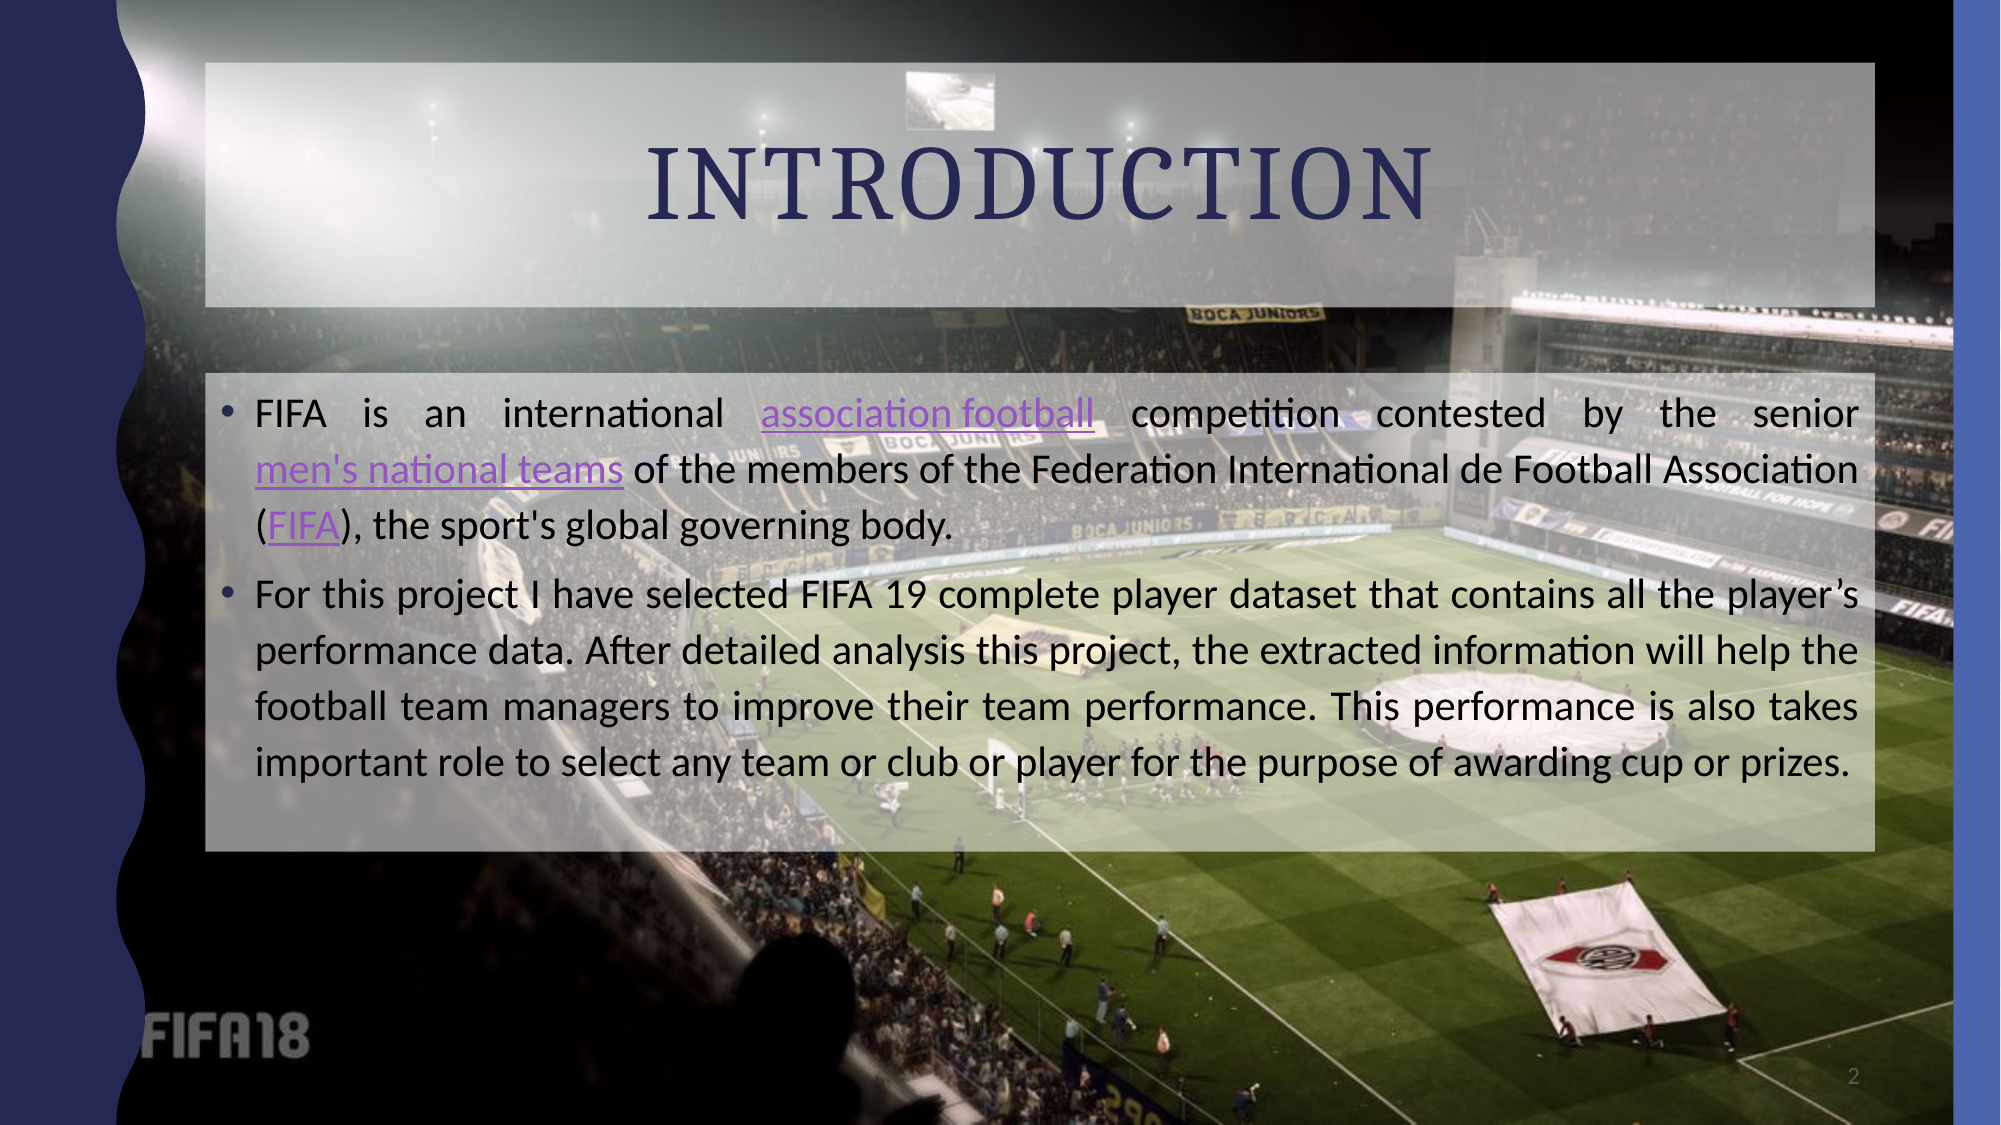

# Introduction
FIFA is an international association football competition contested by the senior men's national teams of the members of the Federation International de Football Association (FIFA), the sport's global governing body.
For this project I have selected FIFA 19 complete player dataset that contains all the player’s performance data. After detailed analysis this project, the extracted information will help the football team managers to improve their team performance. This performance is also takes important role to select any team or club or player for the purpose of awarding cup or prizes.
2